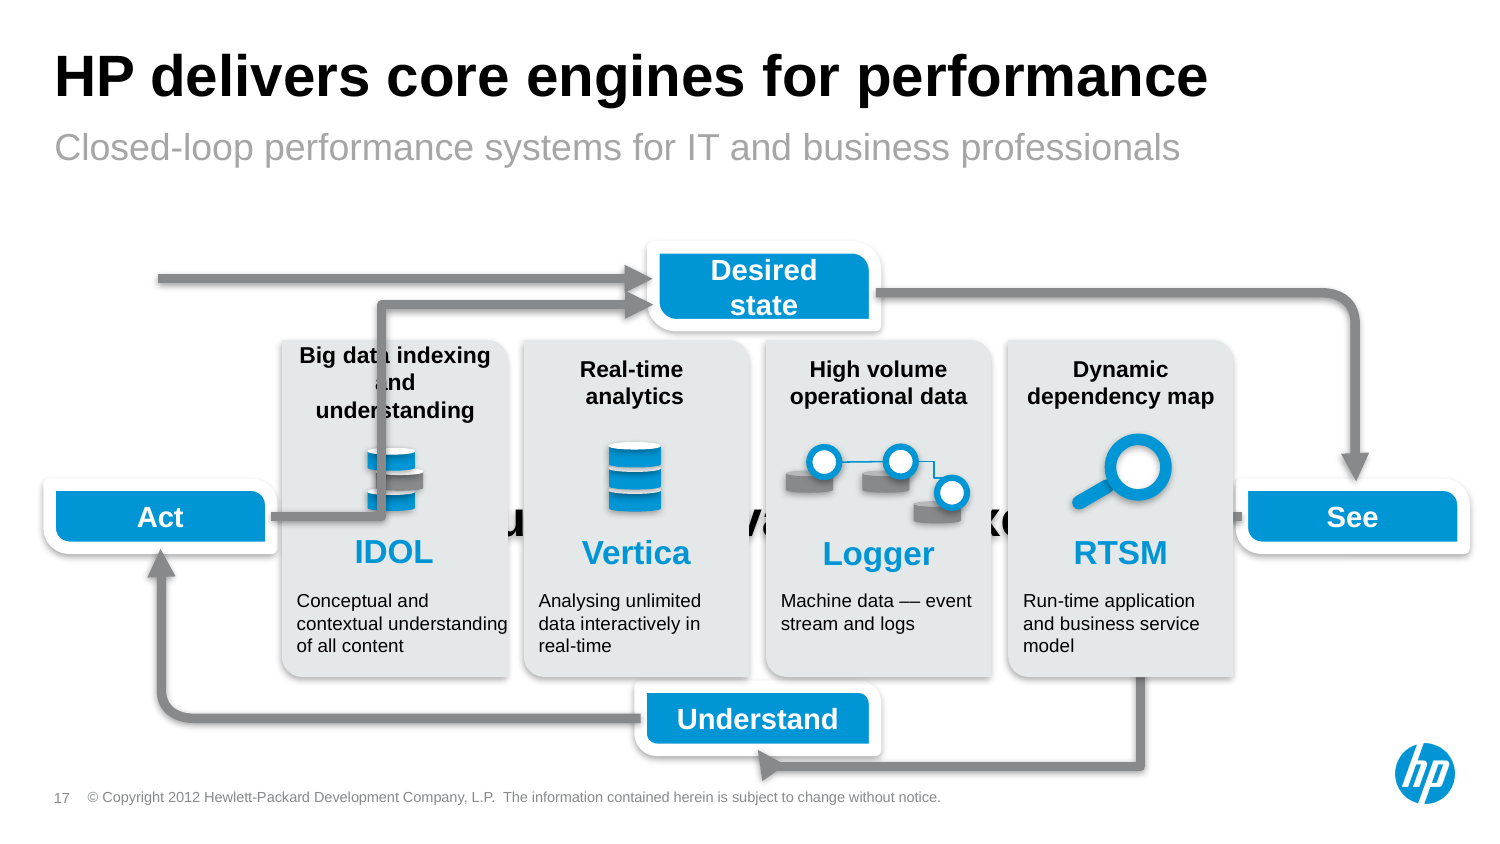

# HP delivers core engines for performance
Closed-loop performance systems for IT and business professionals
Desired state

Big data indexing and understanding

IDOL
Conceptual and
contextual understanding of all content

Real-time
analytics

Vertica
Analysing unlimited data interactively in real-time

High volume operational data

Logger
Machine data –– event stream and logs

Dynamic dependency map

RTSM
Run-time application and business service model
Act
See
Continuous innovation & execution

Understand